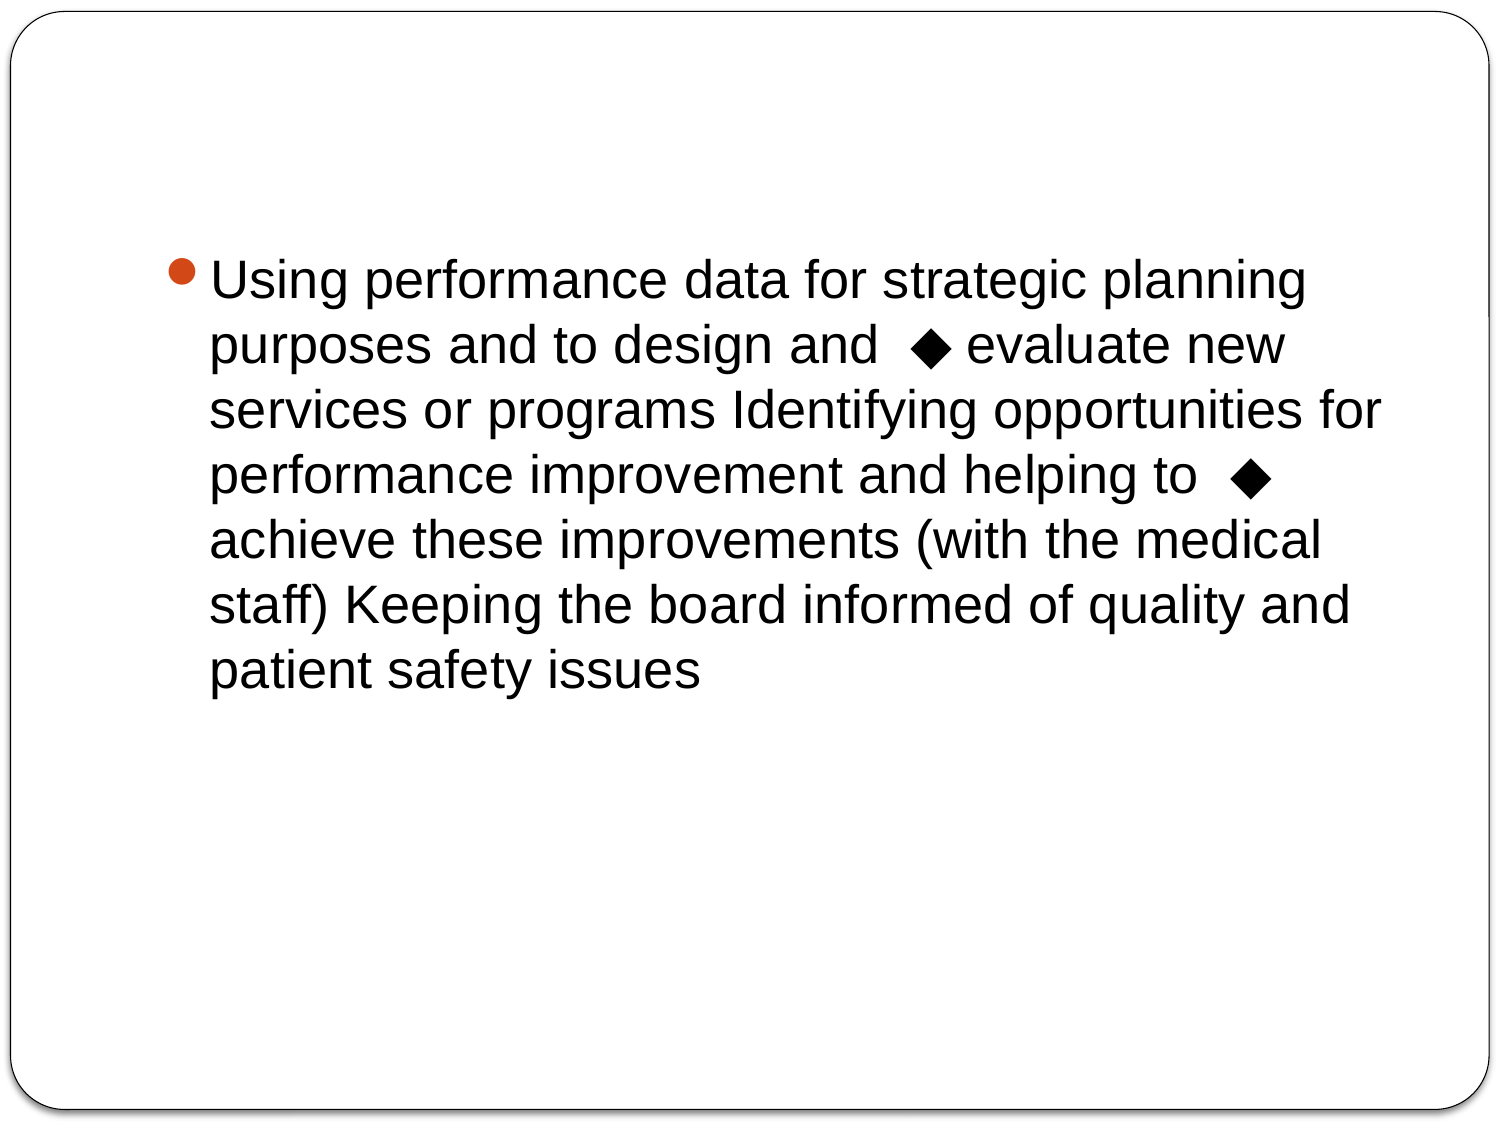

#
Using performance data for strategic planning purposes and to design and  ◆ evaluate new services or programs Identifying opportunities for performance improvement and helping to  ◆ achieve these improvements (with the medical staff) Keeping the board informed of quality and patient safety issues